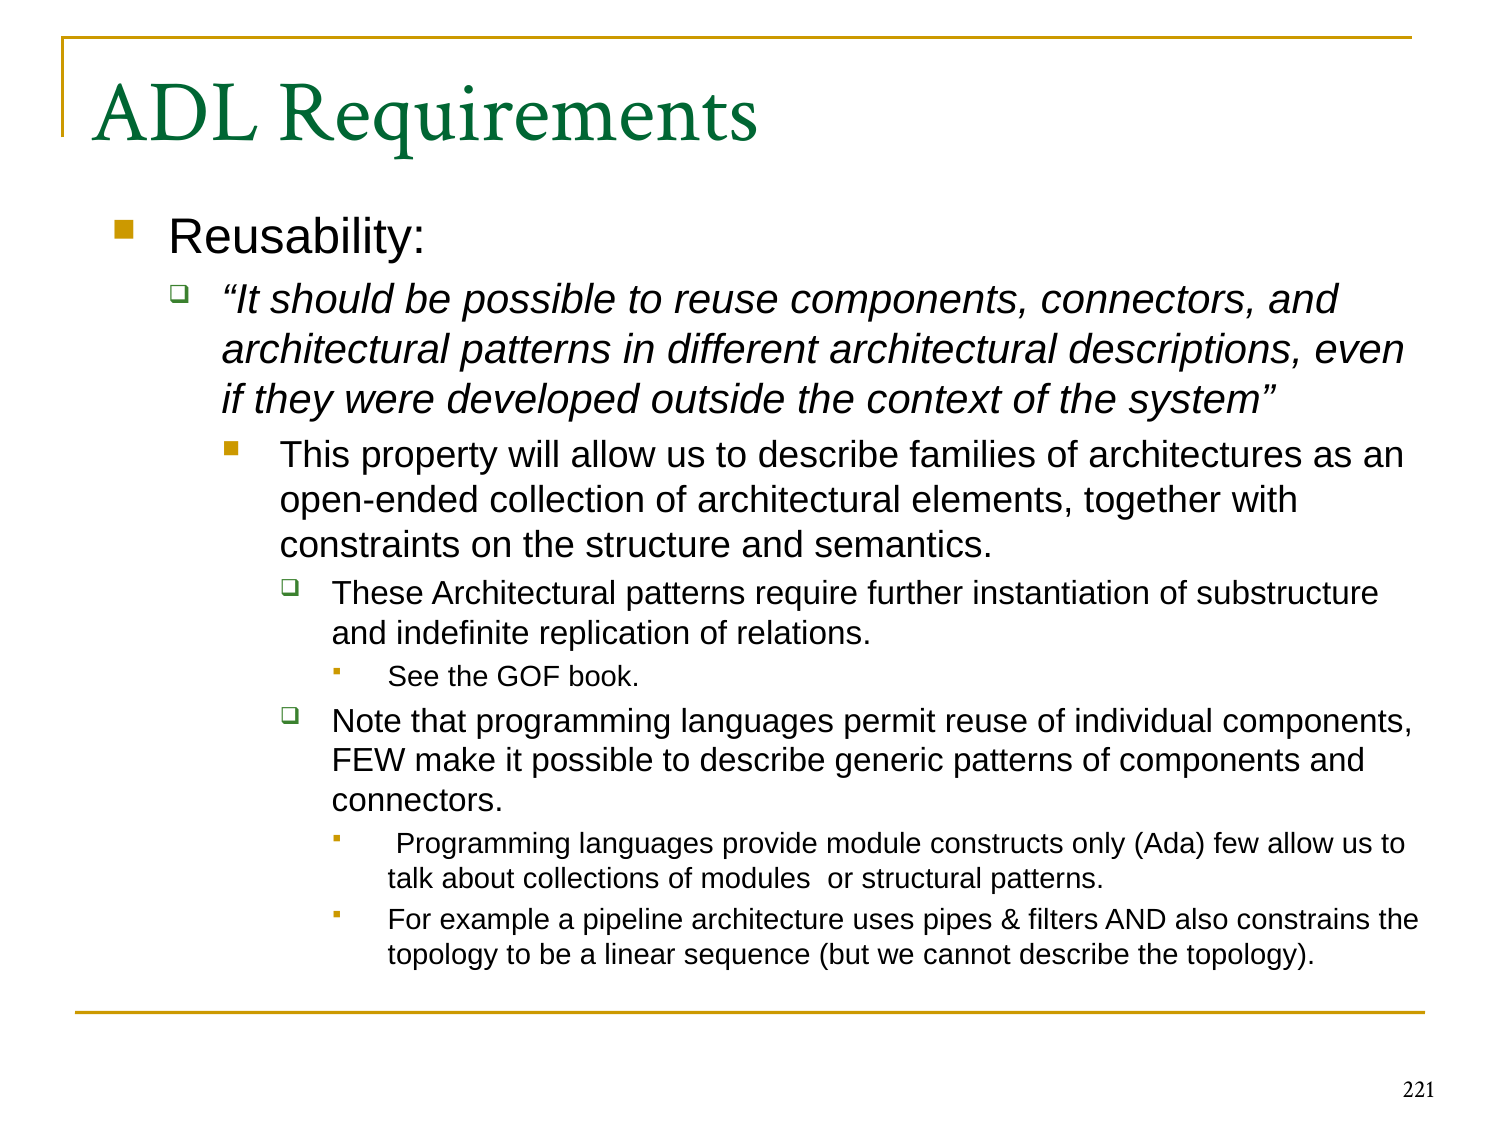

# ADL Requirements
Reusability:
“It should be possible to reuse components, connectors, and architectural patterns in different architectural descriptions, even if they were developed outside the context of the system”
This property will allow us to describe families of architectures as an open-ended collection of architectural elements, together with constraints on the structure and semantics.
These Architectural patterns require further instantiation of substructure and indefinite replication of relations.
See the GOF book.
Note that programming languages permit reuse of individual components, FEW make it possible to describe generic patterns of components and connectors.
 Programming languages provide module constructs only (Ada) few allow us to talk about collections of modules  or structural patterns.
For example a pipeline architecture uses pipes & filters AND also constrains the topology to be a linear sequence (but we cannot describe the topology).
221